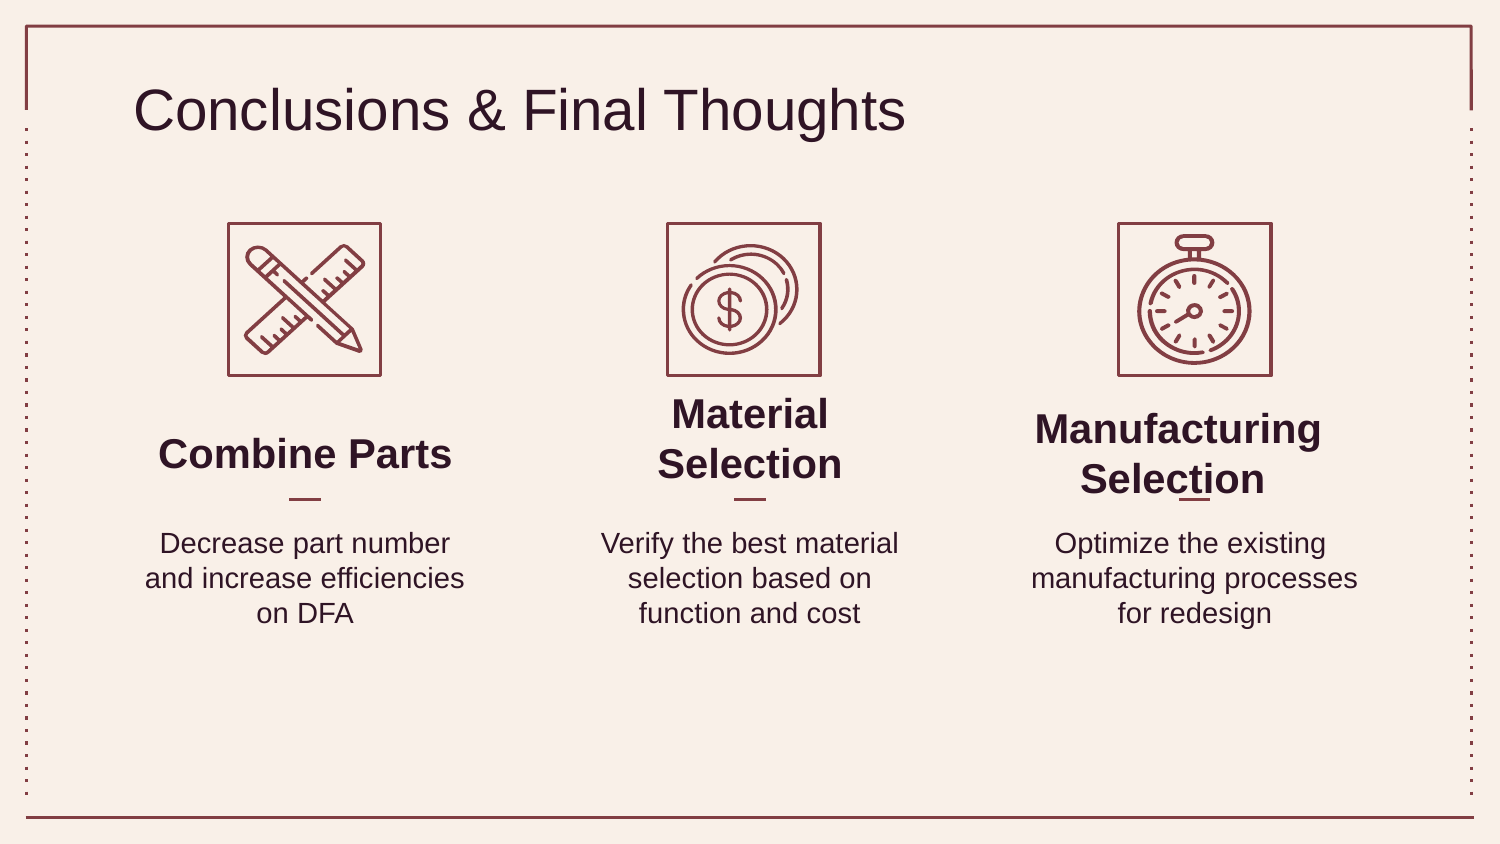

# Conclusions & Final Thoughts

Combine Parts
Material Selection
Manufacturing Selection
Decrease part number and increase efficiencies on DFA
Verify the best material selection based on function and cost
Optimize the existing  manufacturing processes for redesign